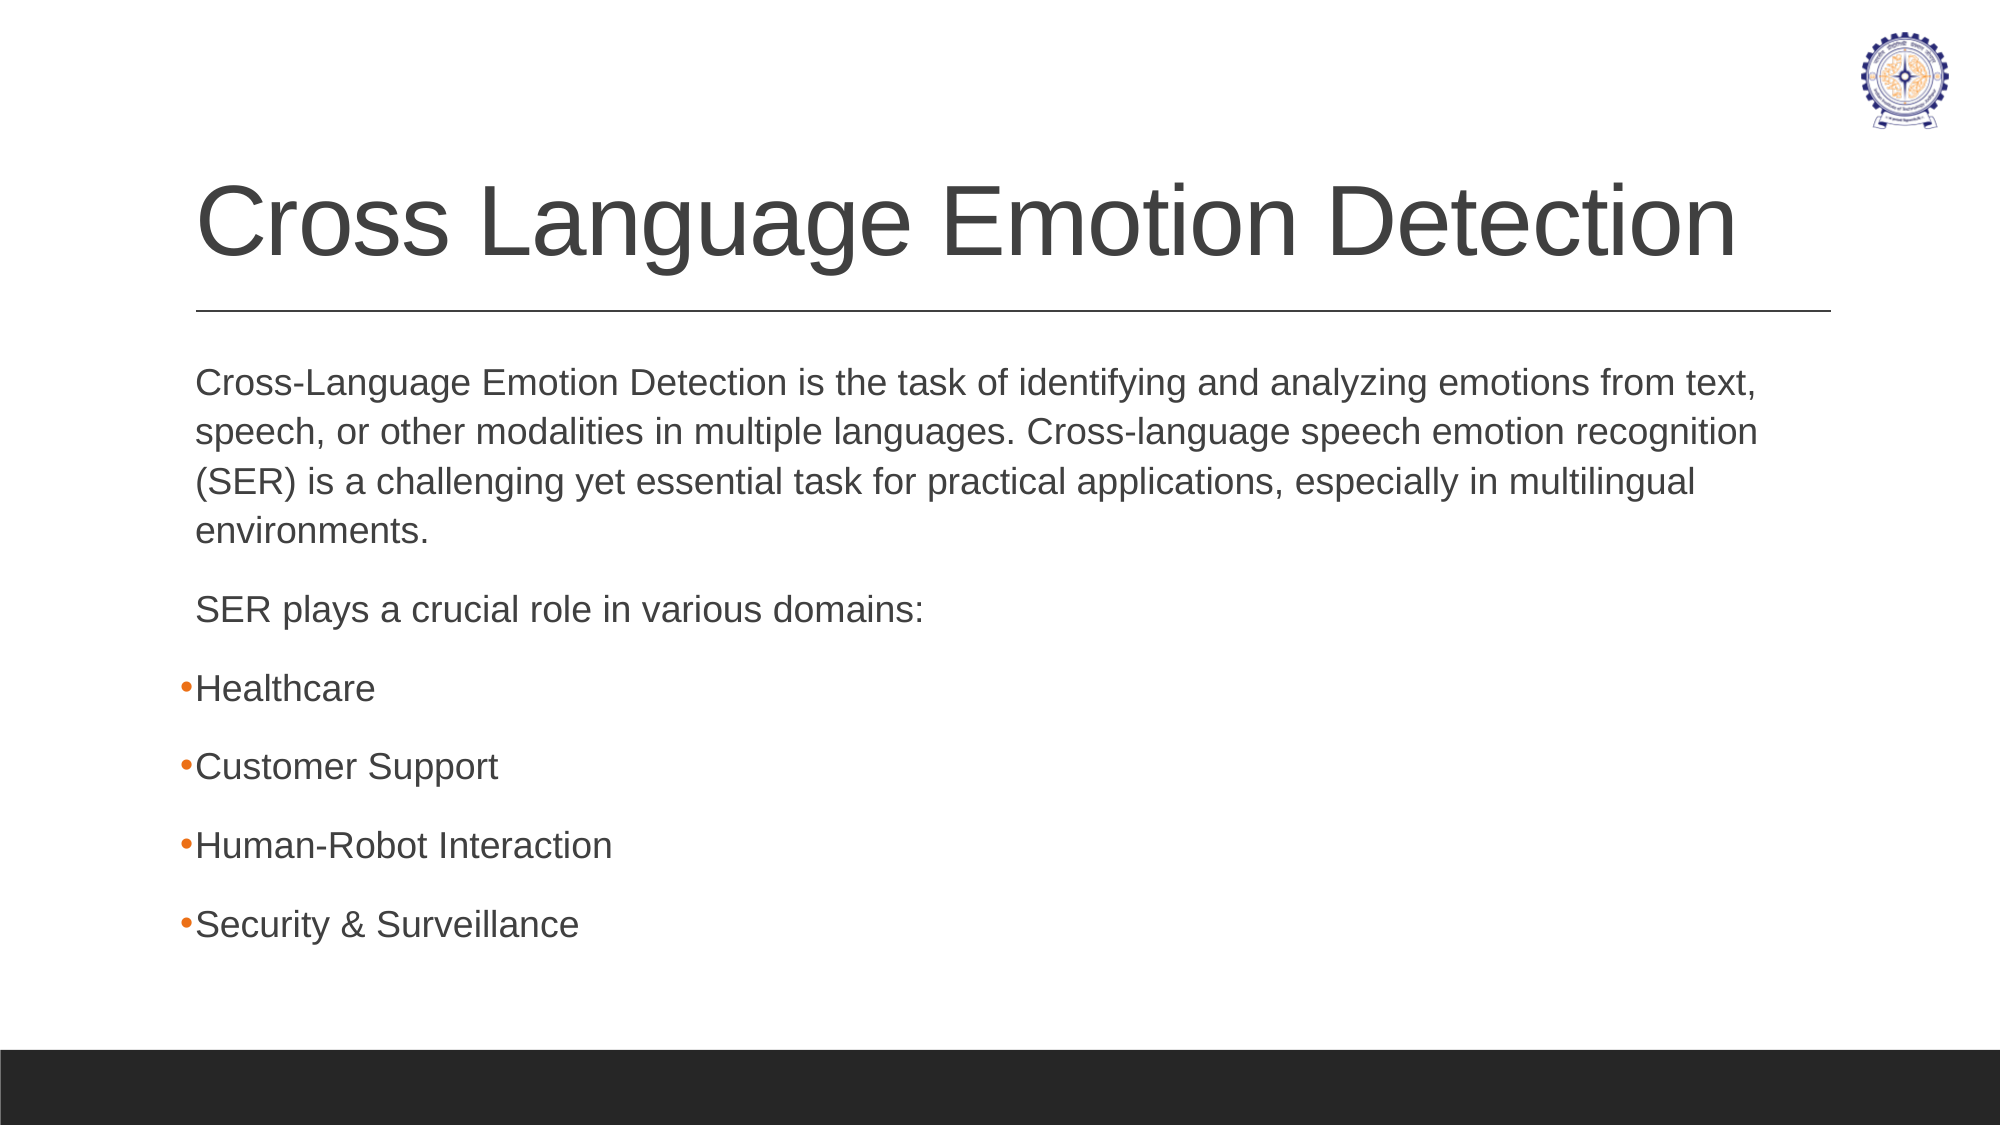

# Cross Language Emotion Detection
Cross-Language Emotion Detection is the task of identifying and analyzing emotions from text, speech, or other modalities in multiple languages. Cross-language speech emotion recognition (SER) is a challenging yet essential task for practical applications, especially in multilingual environments.
SER plays a crucial role in various domains:
Healthcare
Customer Support
Human-Robot Interaction
Security & Surveillance